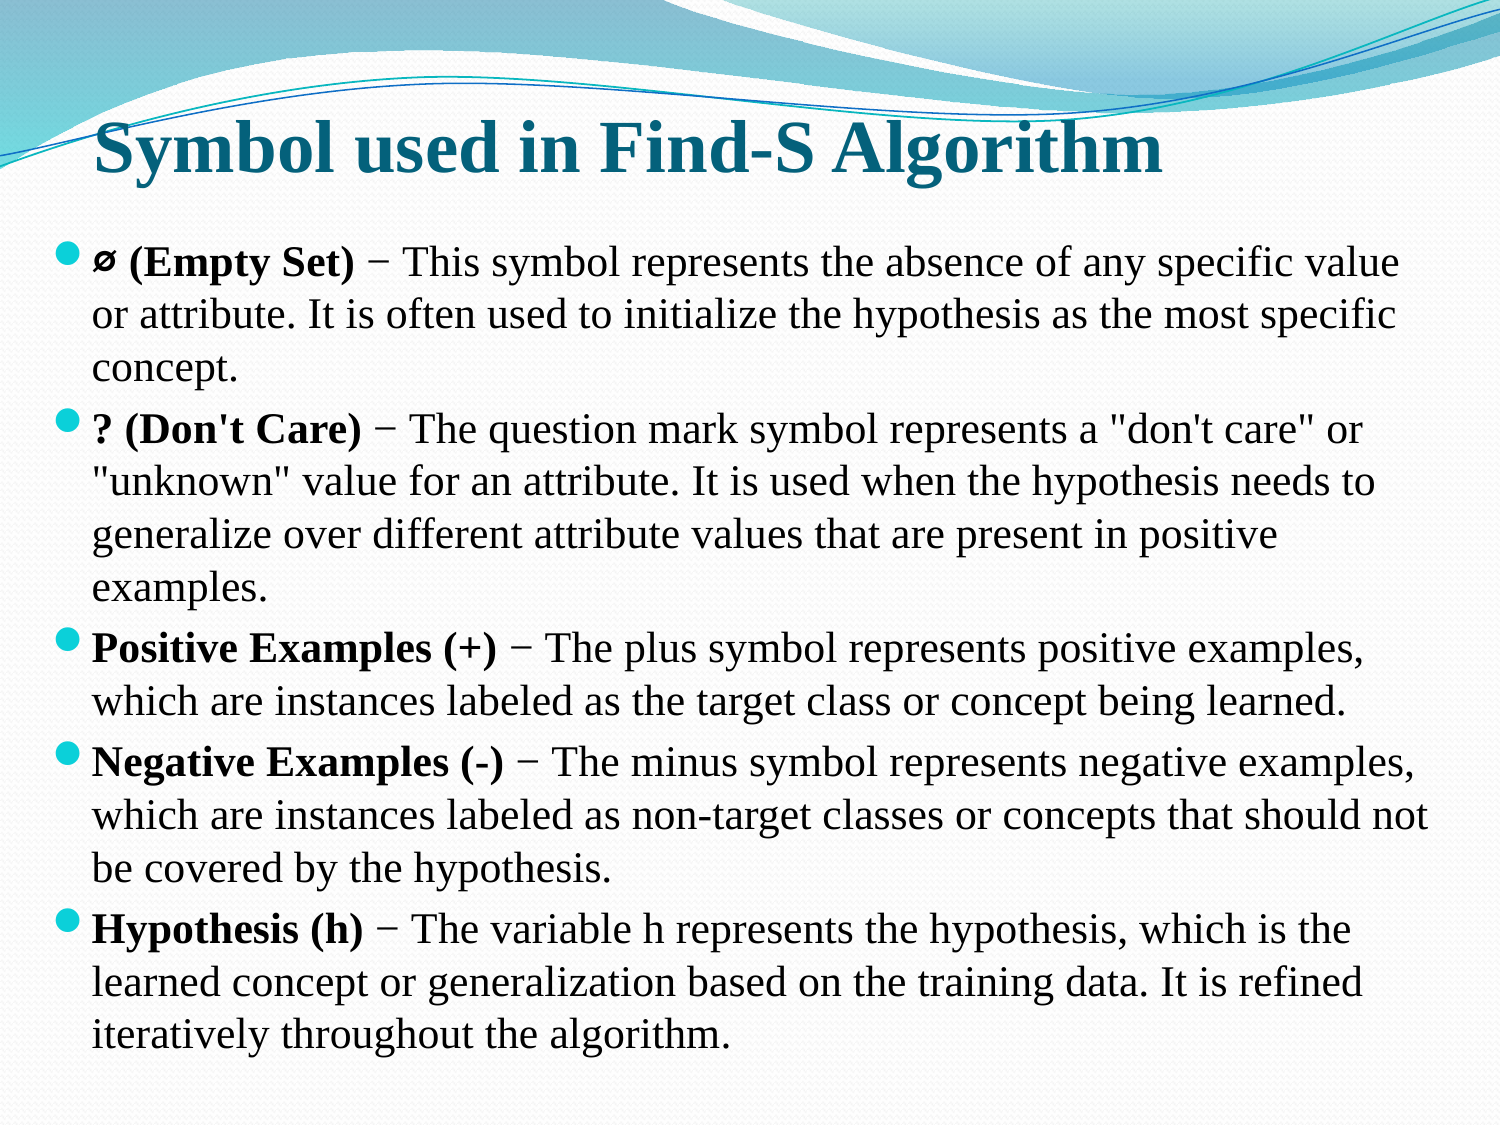

# Symbol used in Find-S Algorithm
∅ (Empty Set) − This symbol represents the absence of any specific value or attribute. It is often used to initialize the hypothesis as the most specific concept.
? (Don't Care) − The question mark symbol represents a "don't care" or "unknown" value for an attribute. It is used when the hypothesis needs to generalize over different attribute values that are present in positive examples.
Positive Examples (+) − The plus symbol represents positive examples, which are instances labeled as the target class or concept being learned.
Negative Examples (-) − The minus symbol represents negative examples, which are instances labeled as non-target classes or concepts that should not be covered by the hypothesis.
Hypothesis (h) − The variable h represents the hypothesis, which is the learned concept or generalization based on the training data. It is refined iteratively throughout the algorithm.